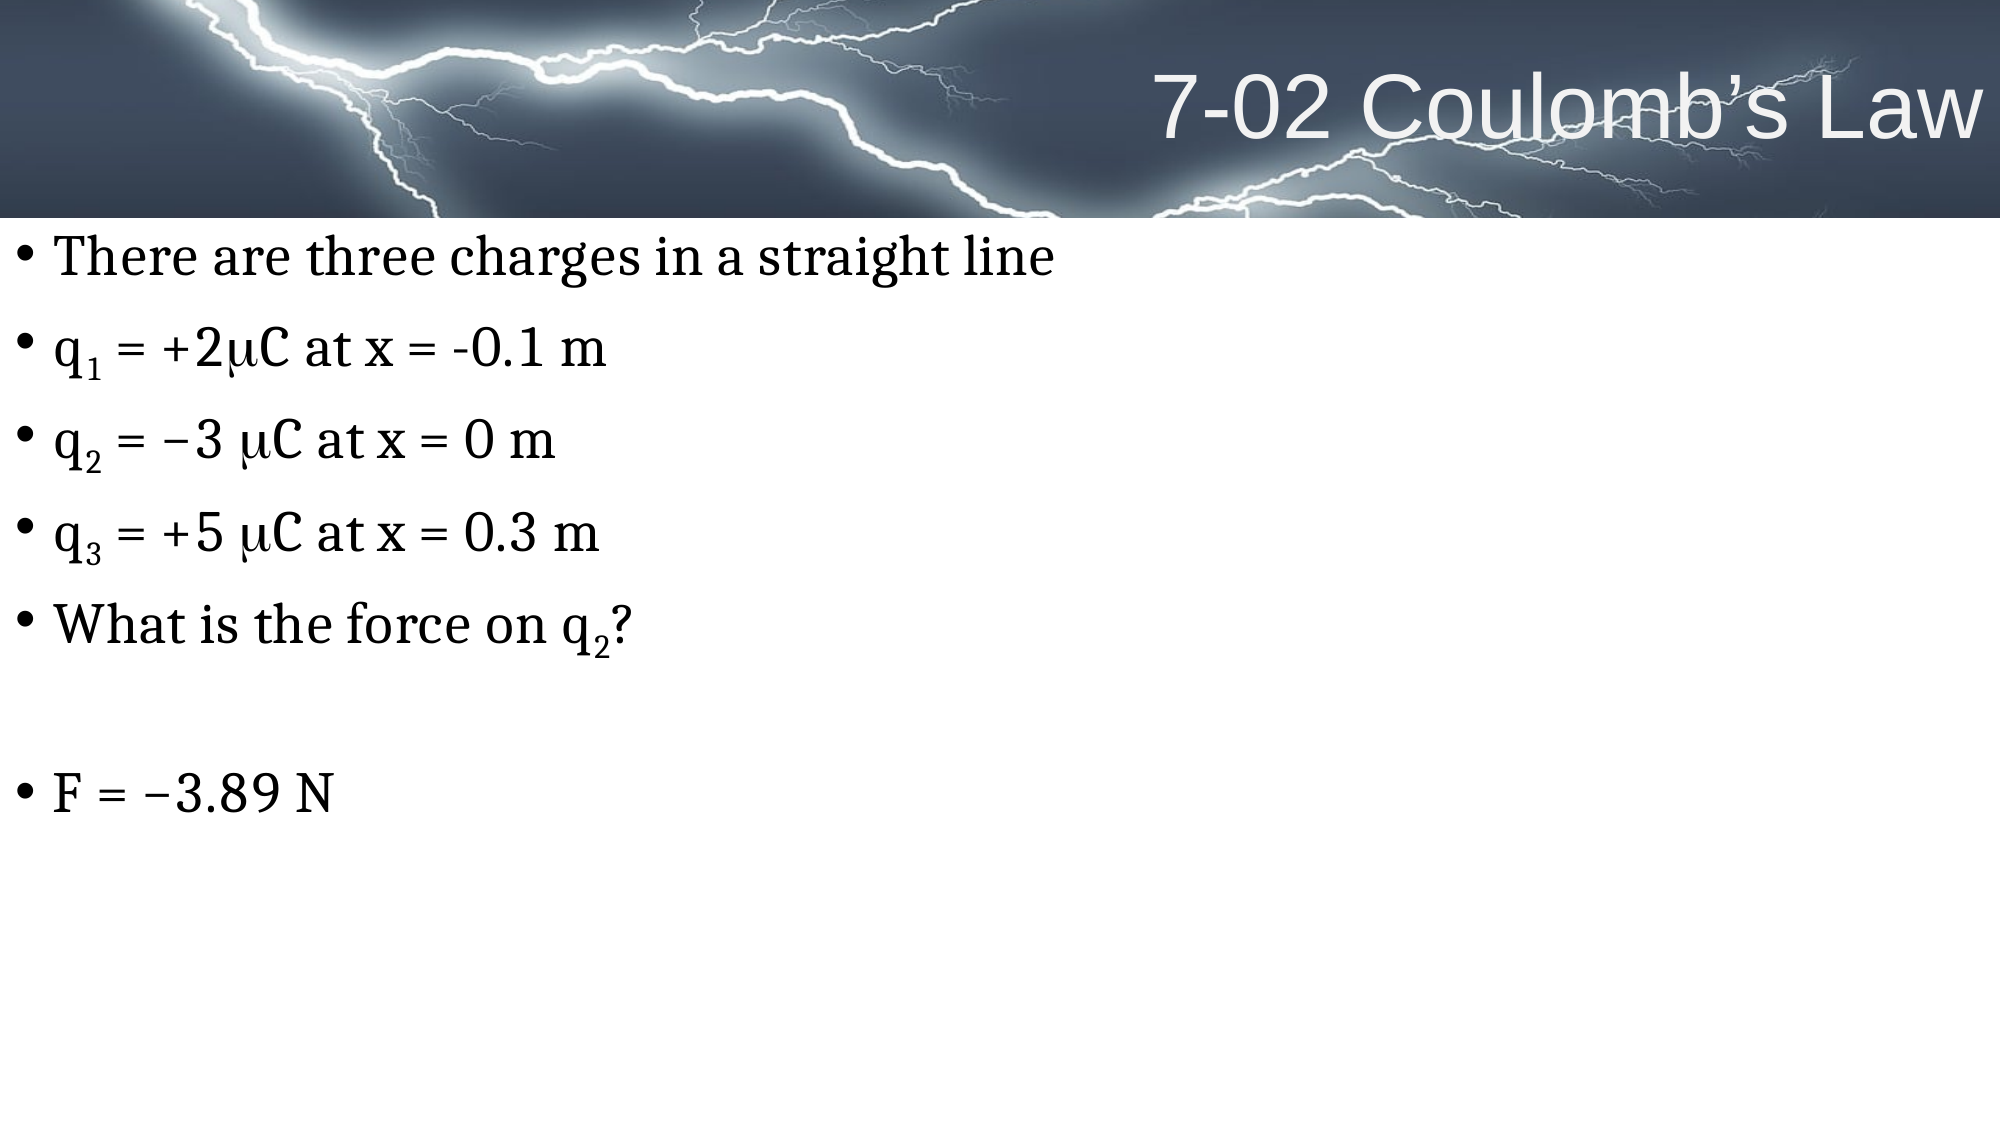

# 7-02 Coulomb’s Law
There are three charges in a straight line
q1 = +2μC at x = -0.1 m
q2 = −3 μC at x = 0 m
q3 = +5 μC at x = 0.3 m
What is the force on q2?

F = −3.89 N